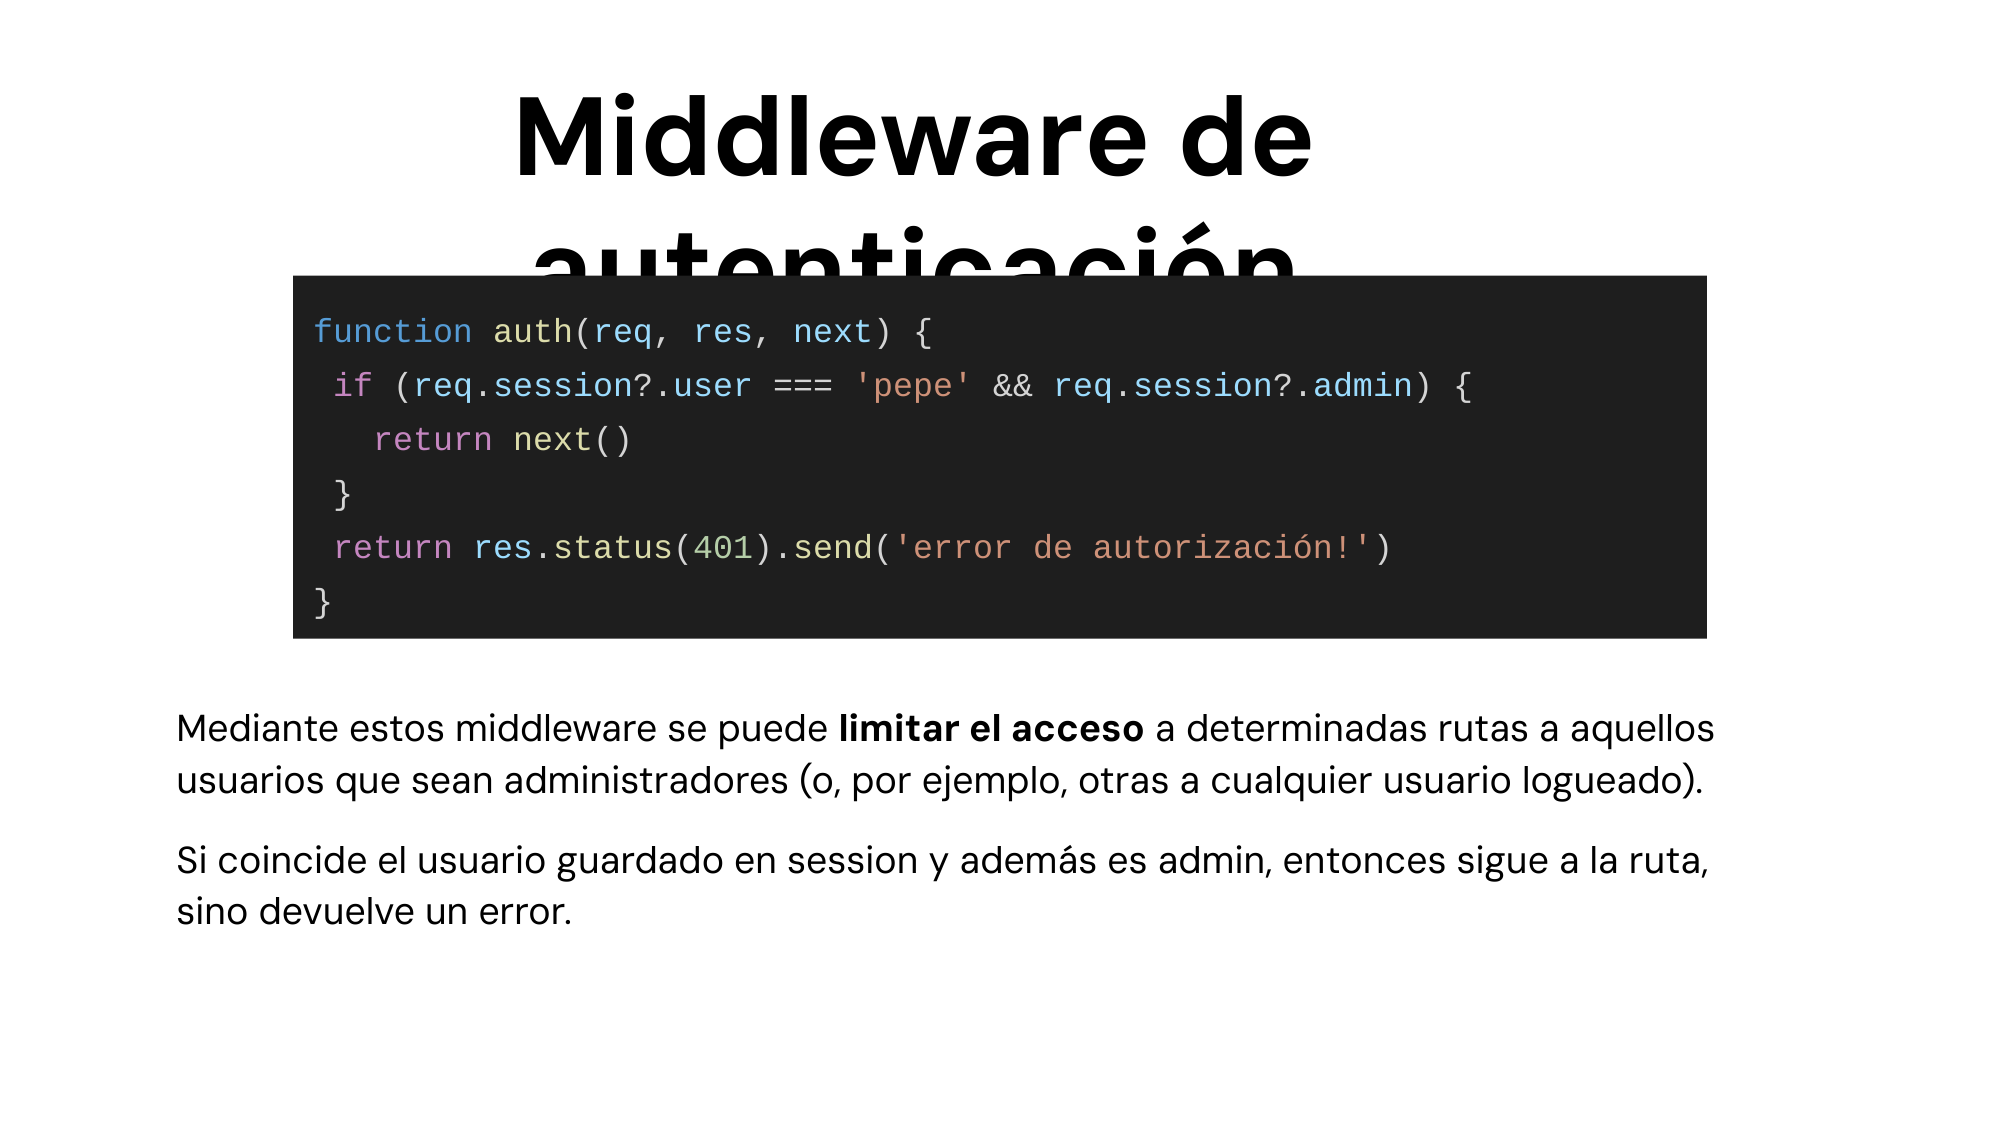

Middleware de autenticación
function auth(req, res, next) {
 if (req.session?.user === 'pepe' && req.session?.admin) {
   return next()
 }
 return res.status(401).send('error de autorización!')
}
Mediante estos middleware se puede limitar el acceso a determinadas rutas a aquellos usuarios que sean administradores (o, por ejemplo, otras a cualquier usuario logueado).
Si coincide el usuario guardado en session y además es admin, entonces sigue a la ruta, sino devuelve un error.